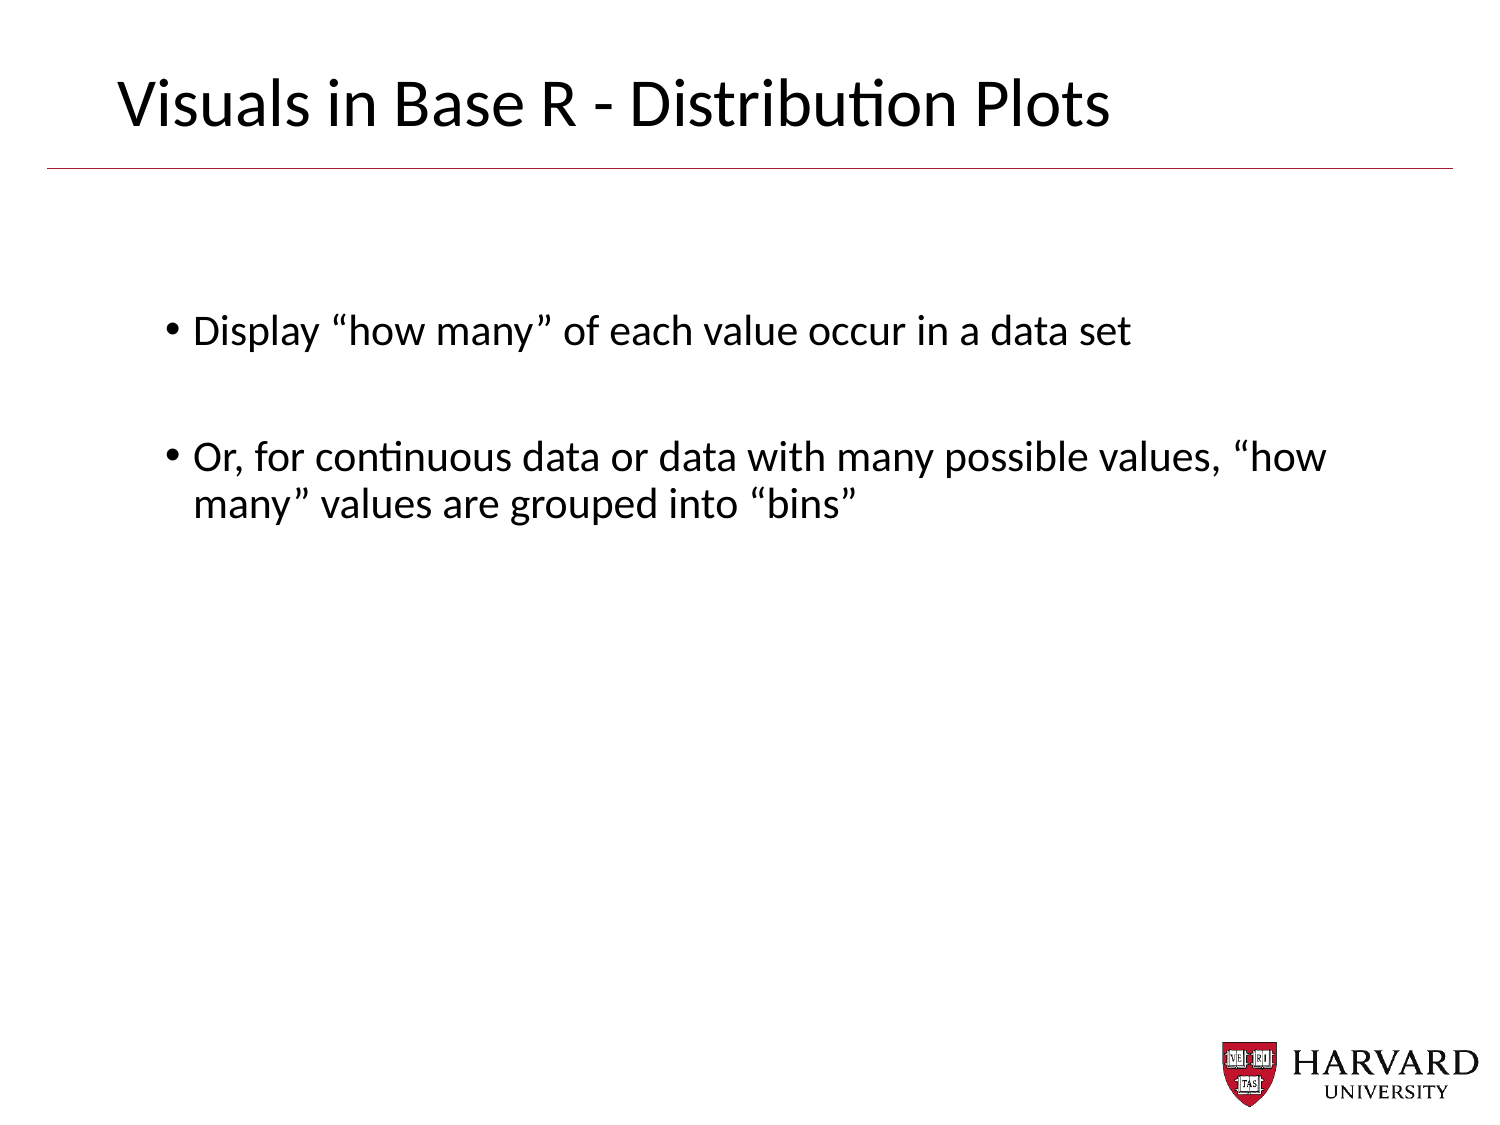

# Visuals in Base R - Distribution Plots
Display “how many” of each value occur in a data set

Or, for continuous data or data with many possible values, “how many” values are grouped into “bins”